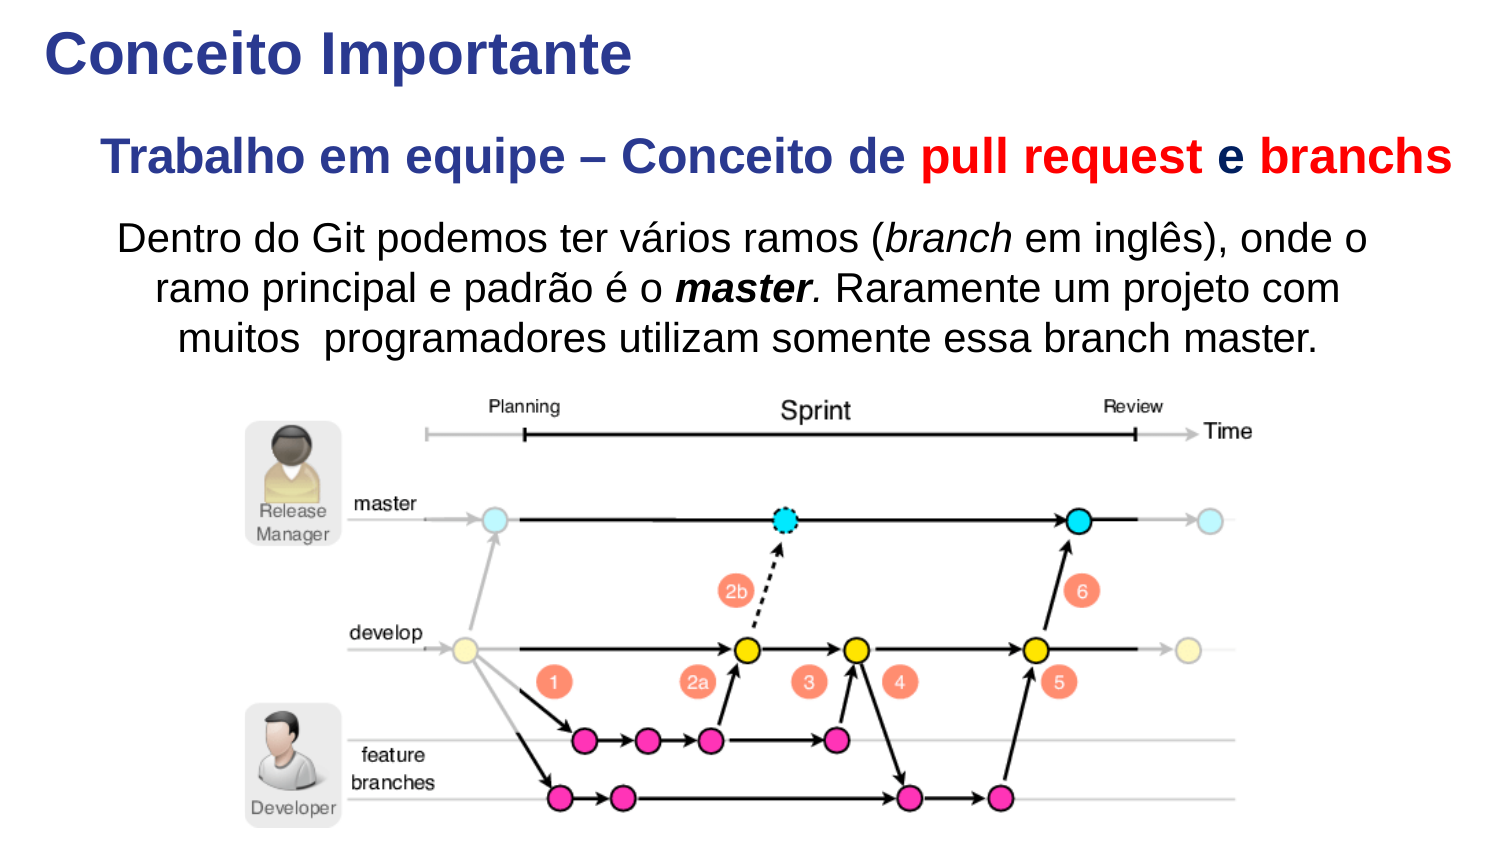

# Conceito Importante
Trabalho em equipe – Conceito de pull request e branchs
Dentro do Git podemos ter vários ramos (branch em inglês), onde o  ramo principal e padrão é o master. Raramente um projeto com muitos  programadores utilizam somente essa branch master.